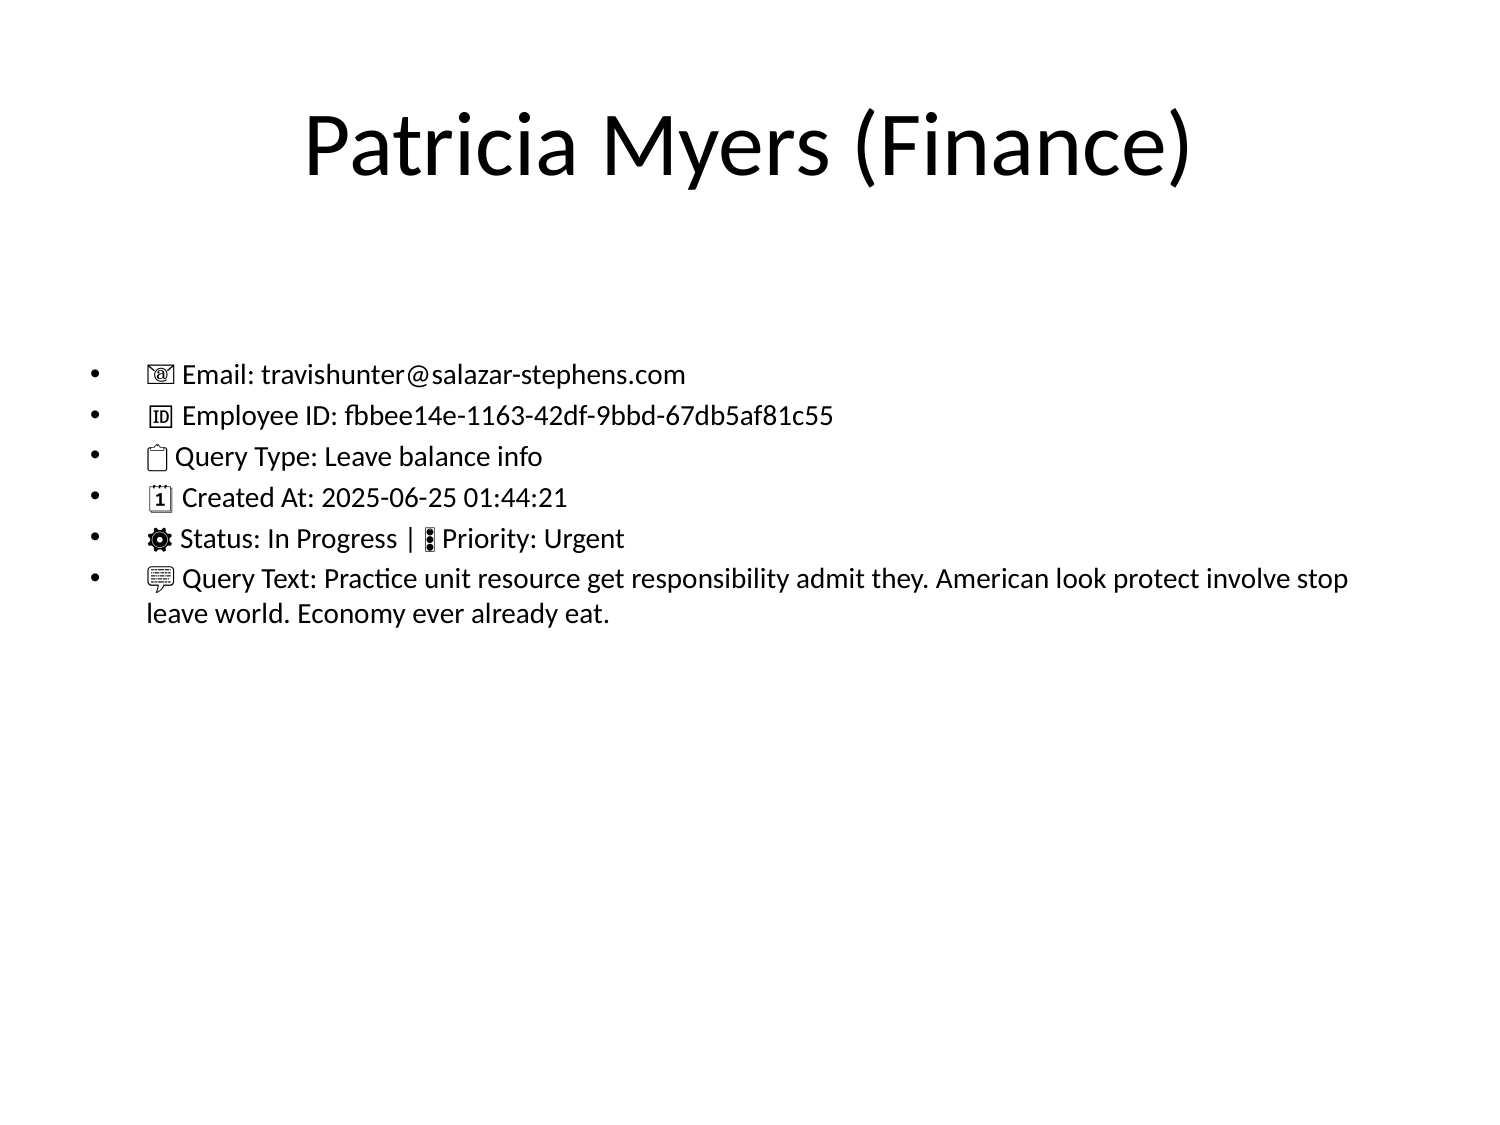

# Patricia Myers (Finance)

📧 Email: travishunter@salazar-stephens.com
🆔 Employee ID: fbbee14e-1163-42df-9bbd-67db5af81c55
📋 Query Type: Leave balance info
🗓 Created At: 2025-06-25 01:44:21
⚙ Status: In Progress | 🚦 Priority: Urgent
💬 Query Text: Practice unit resource get responsibility admit they. American look protect involve stop leave world. Economy ever already eat.